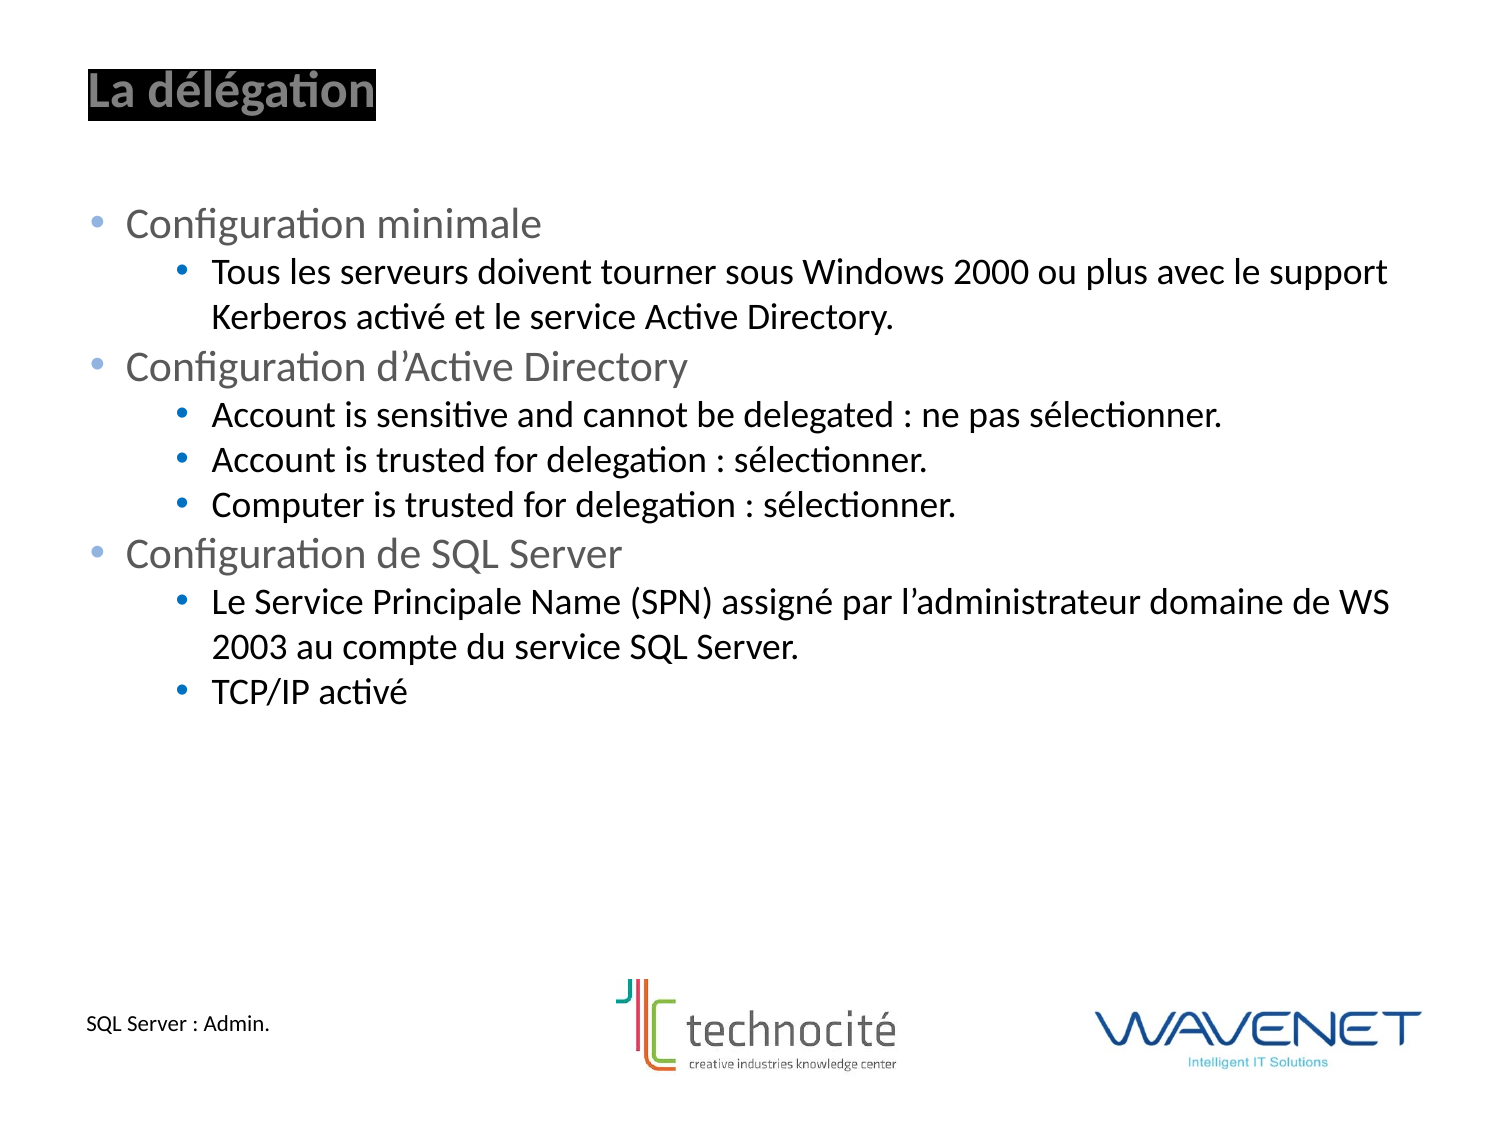

La délégation
Configuration minimale
Tous les serveurs doivent tourner sous Windows 2000 ou plus avec le support Kerberos activé et le service Active Directory.
Configuration d’Active Directory
Account is sensitive and cannot be delegated : ne pas sélectionner.
Account is trusted for delegation : sélectionner.
Computer is trusted for delegation : sélectionner.
Configuration de SQL Server
Le Service Principale Name (SPN) assigné par l’administrateur domaine de WS 2003 au compte du service SQL Server.
TCP/IP activé
SQL Server : Admin.